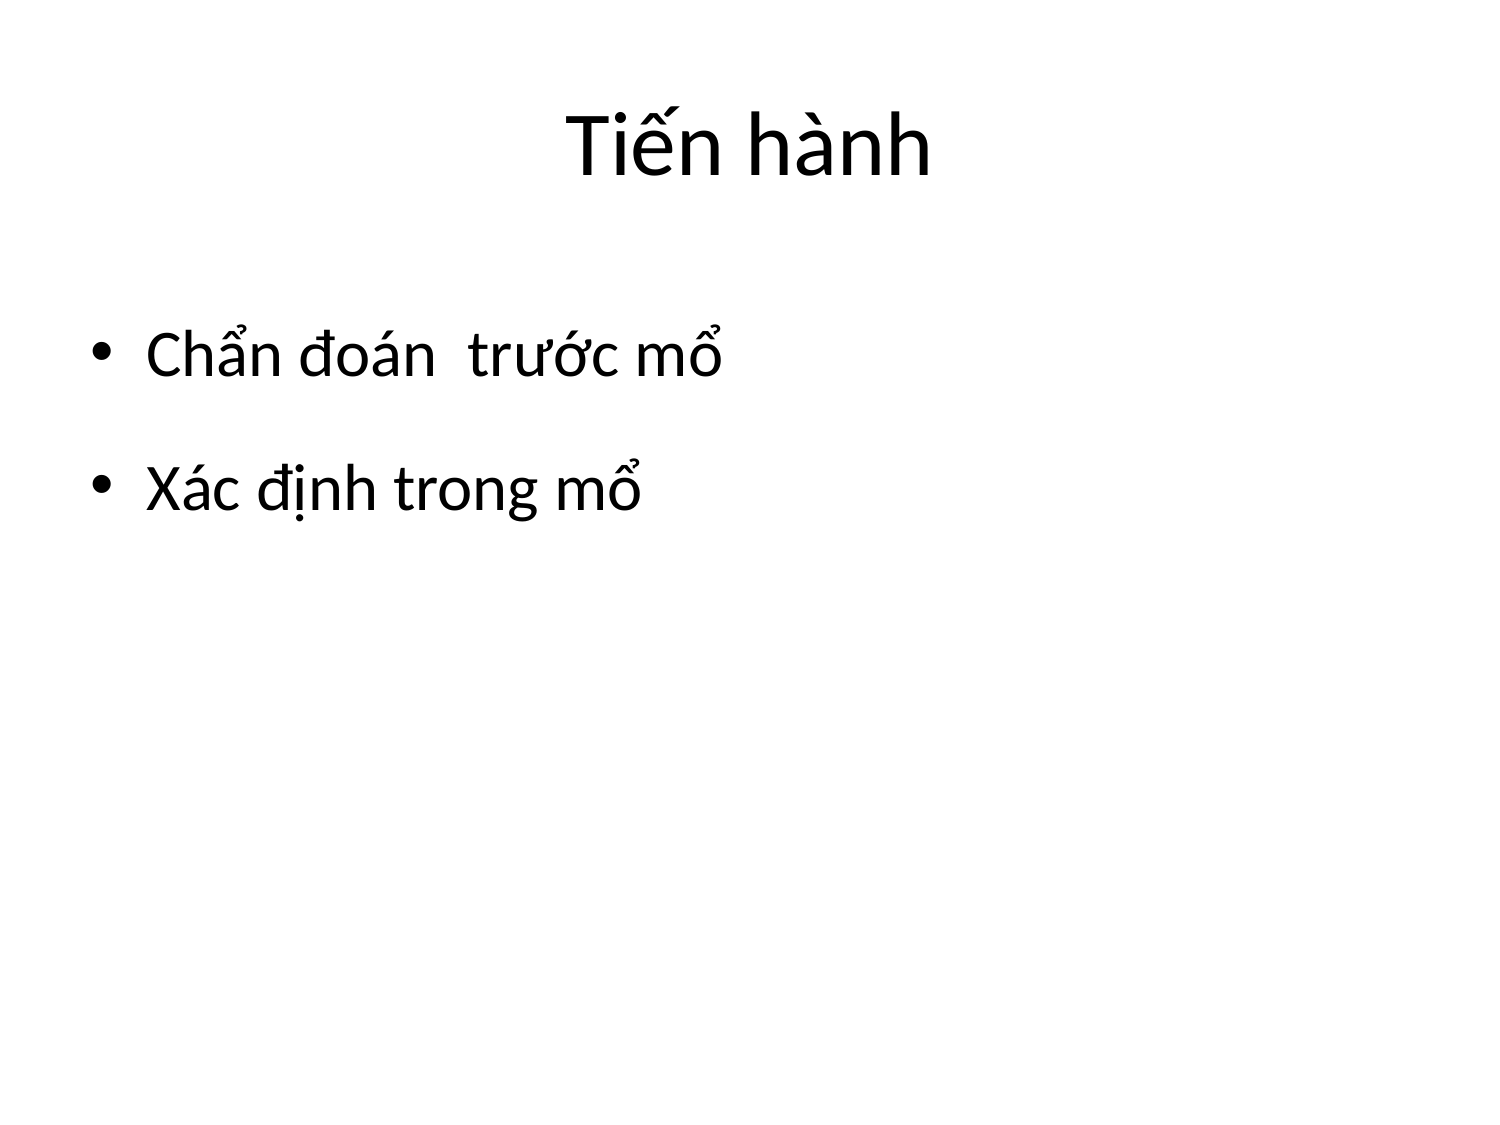

# Tiến hành
Chẩn đoán  trước mổ
Xác định trong mổ